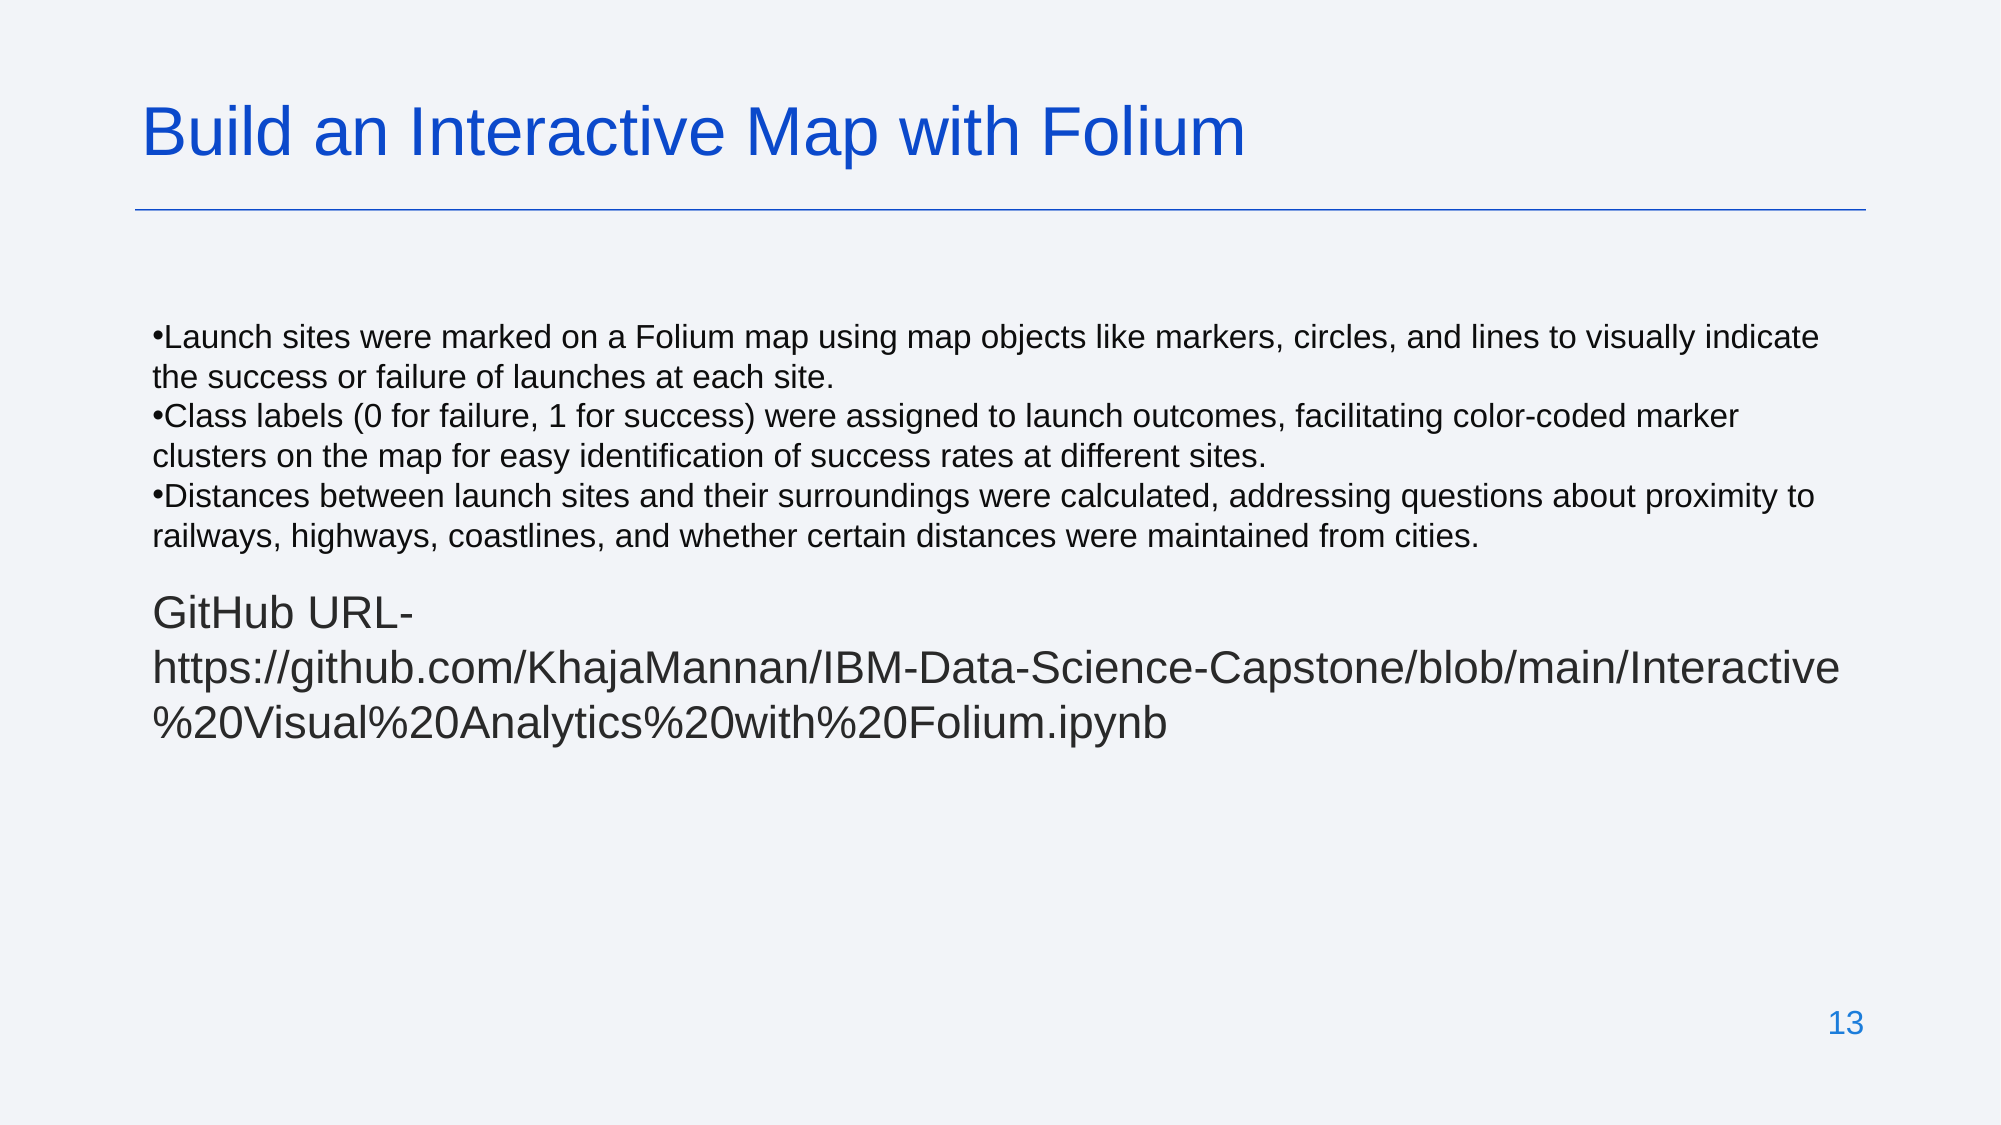

Build an Interactive Map with Folium
Launch sites were marked on a Folium map using map objects like markers, circles, and lines to visually indicate the success or failure of launches at each site.
Class labels (0 for failure, 1 for success) were assigned to launch outcomes, facilitating color-coded marker clusters on the map for easy identification of success rates at different sites.
Distances between launch sites and their surroundings were calculated, addressing questions about proximity to railways, highways, coastlines, and whether certain distances were maintained from cities.
GitHub URL- https://github.com/KhajaMannan/IBM-Data-Science-Capstone/blob/main/Interactive%20Visual%20Analytics%20with%20Folium.ipynb

13